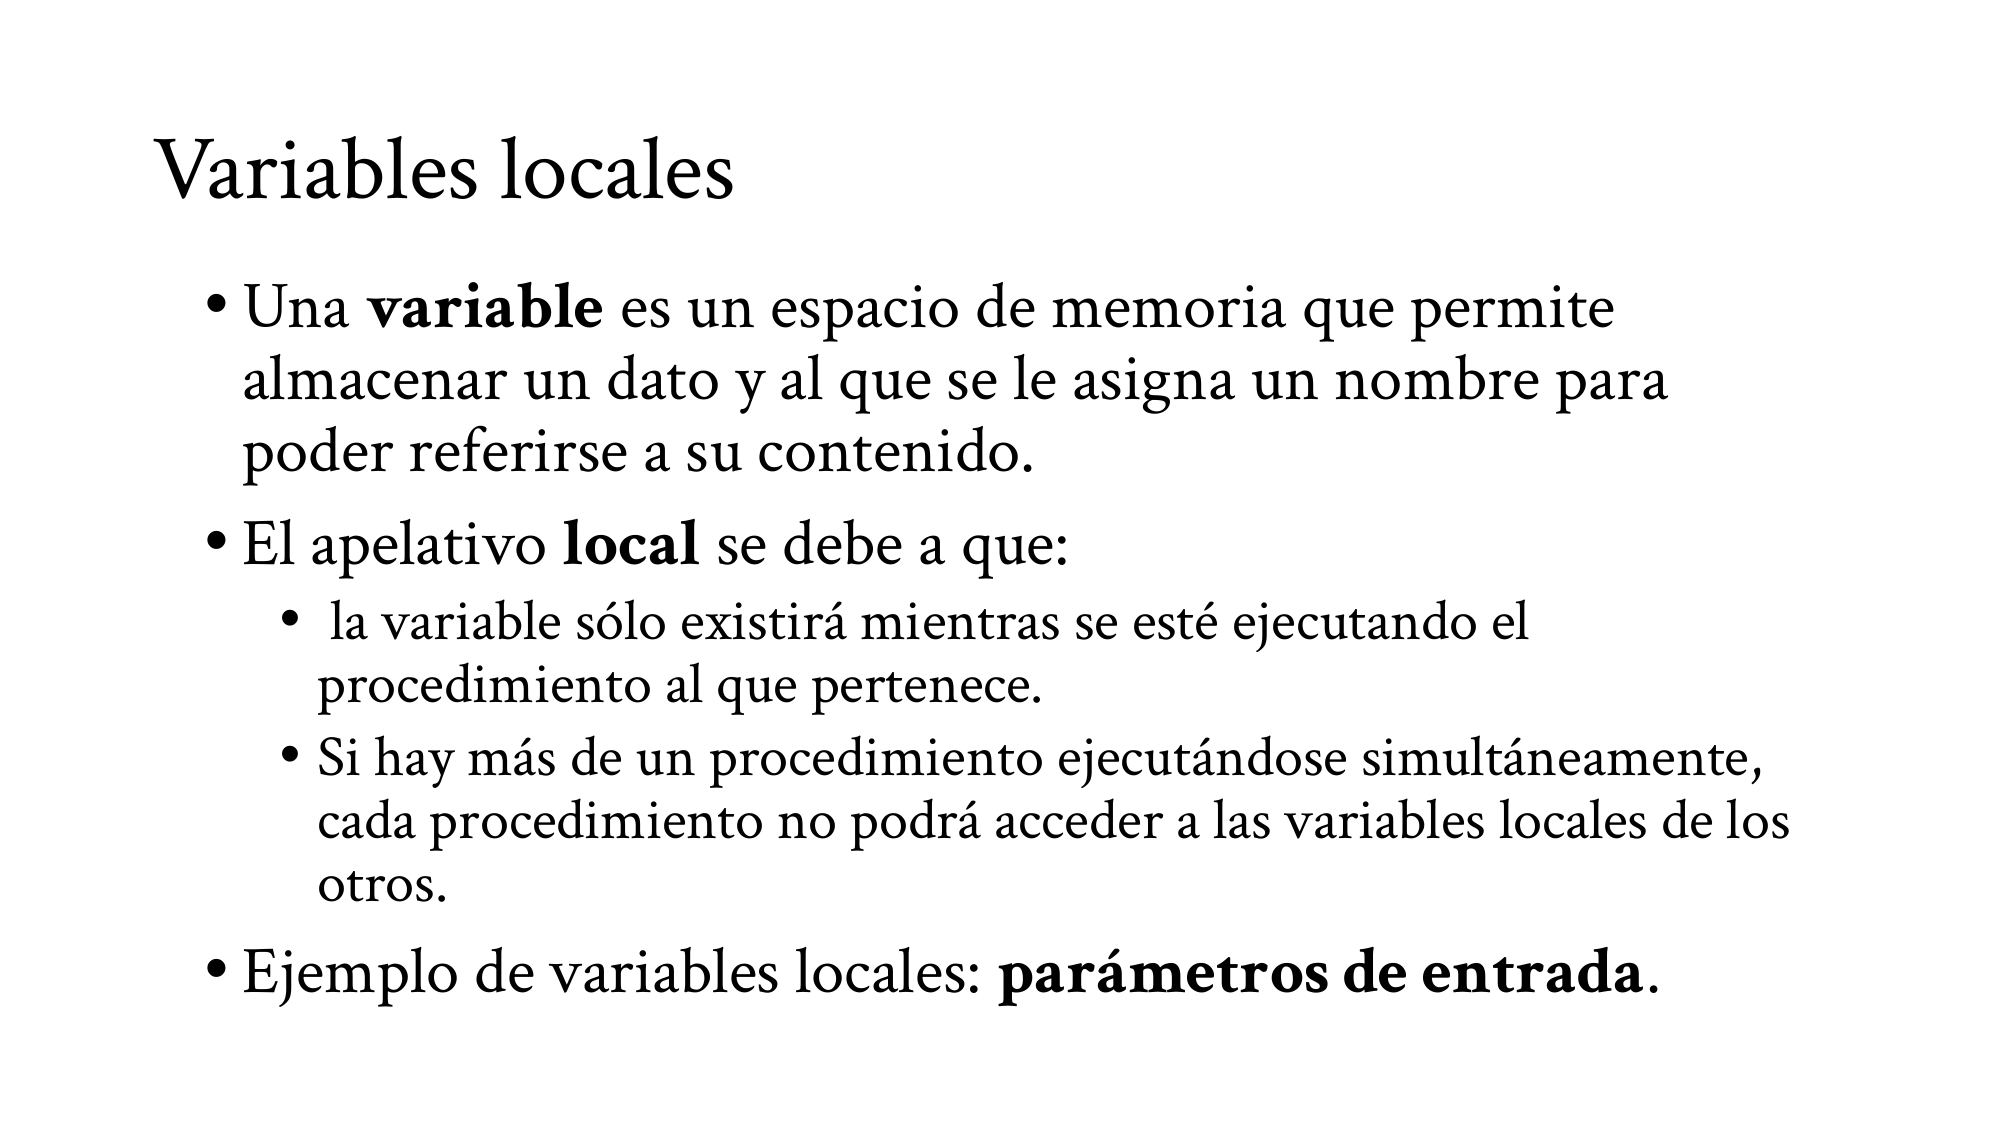

# Variables locales
Una variable es un espacio de memoria que permite almacenar un dato y al que se le asigna un nombre para poder referirse a su contenido.
El apelativo local se debe a que:
 la variable sólo existirá mientras se esté ejecutando el procedimiento al que pertenece.
Si hay más de un procedimiento ejecutándose simultáneamente, cada procedimiento no podrá acceder a las variables locales de los otros.
Ejemplo de variables locales: parámetros de entrada.